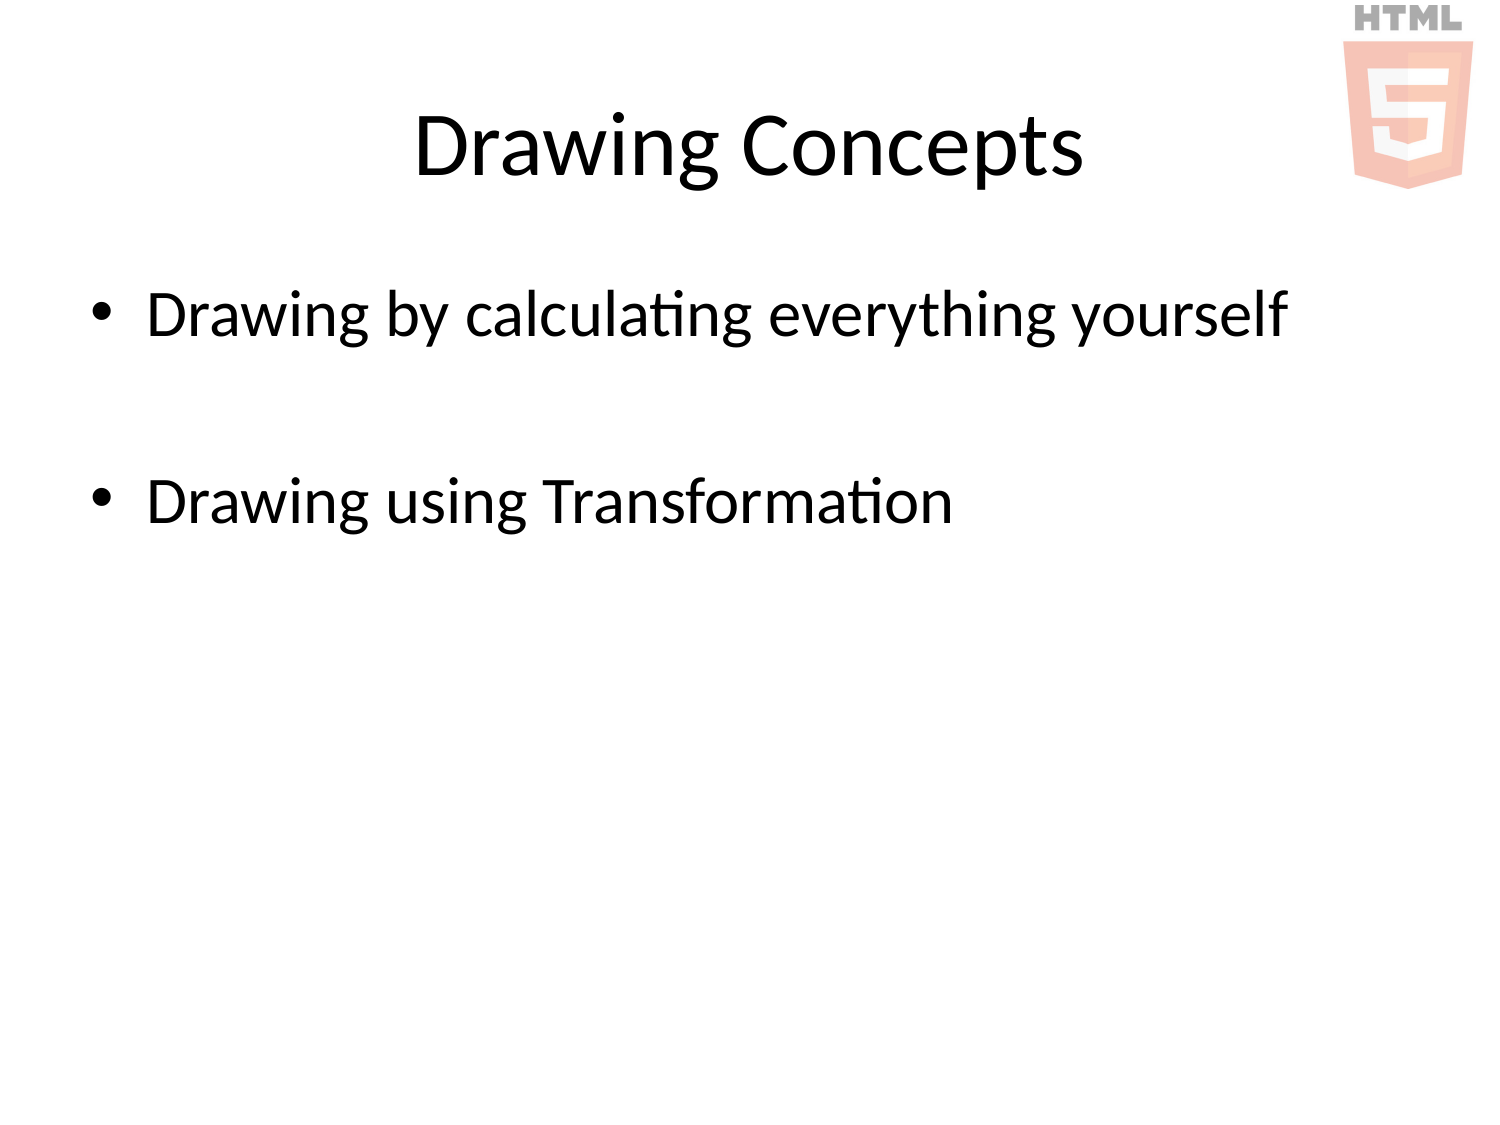

# Drawing Concepts
Drawing by calculating everything yourself

Drawing using Transformation